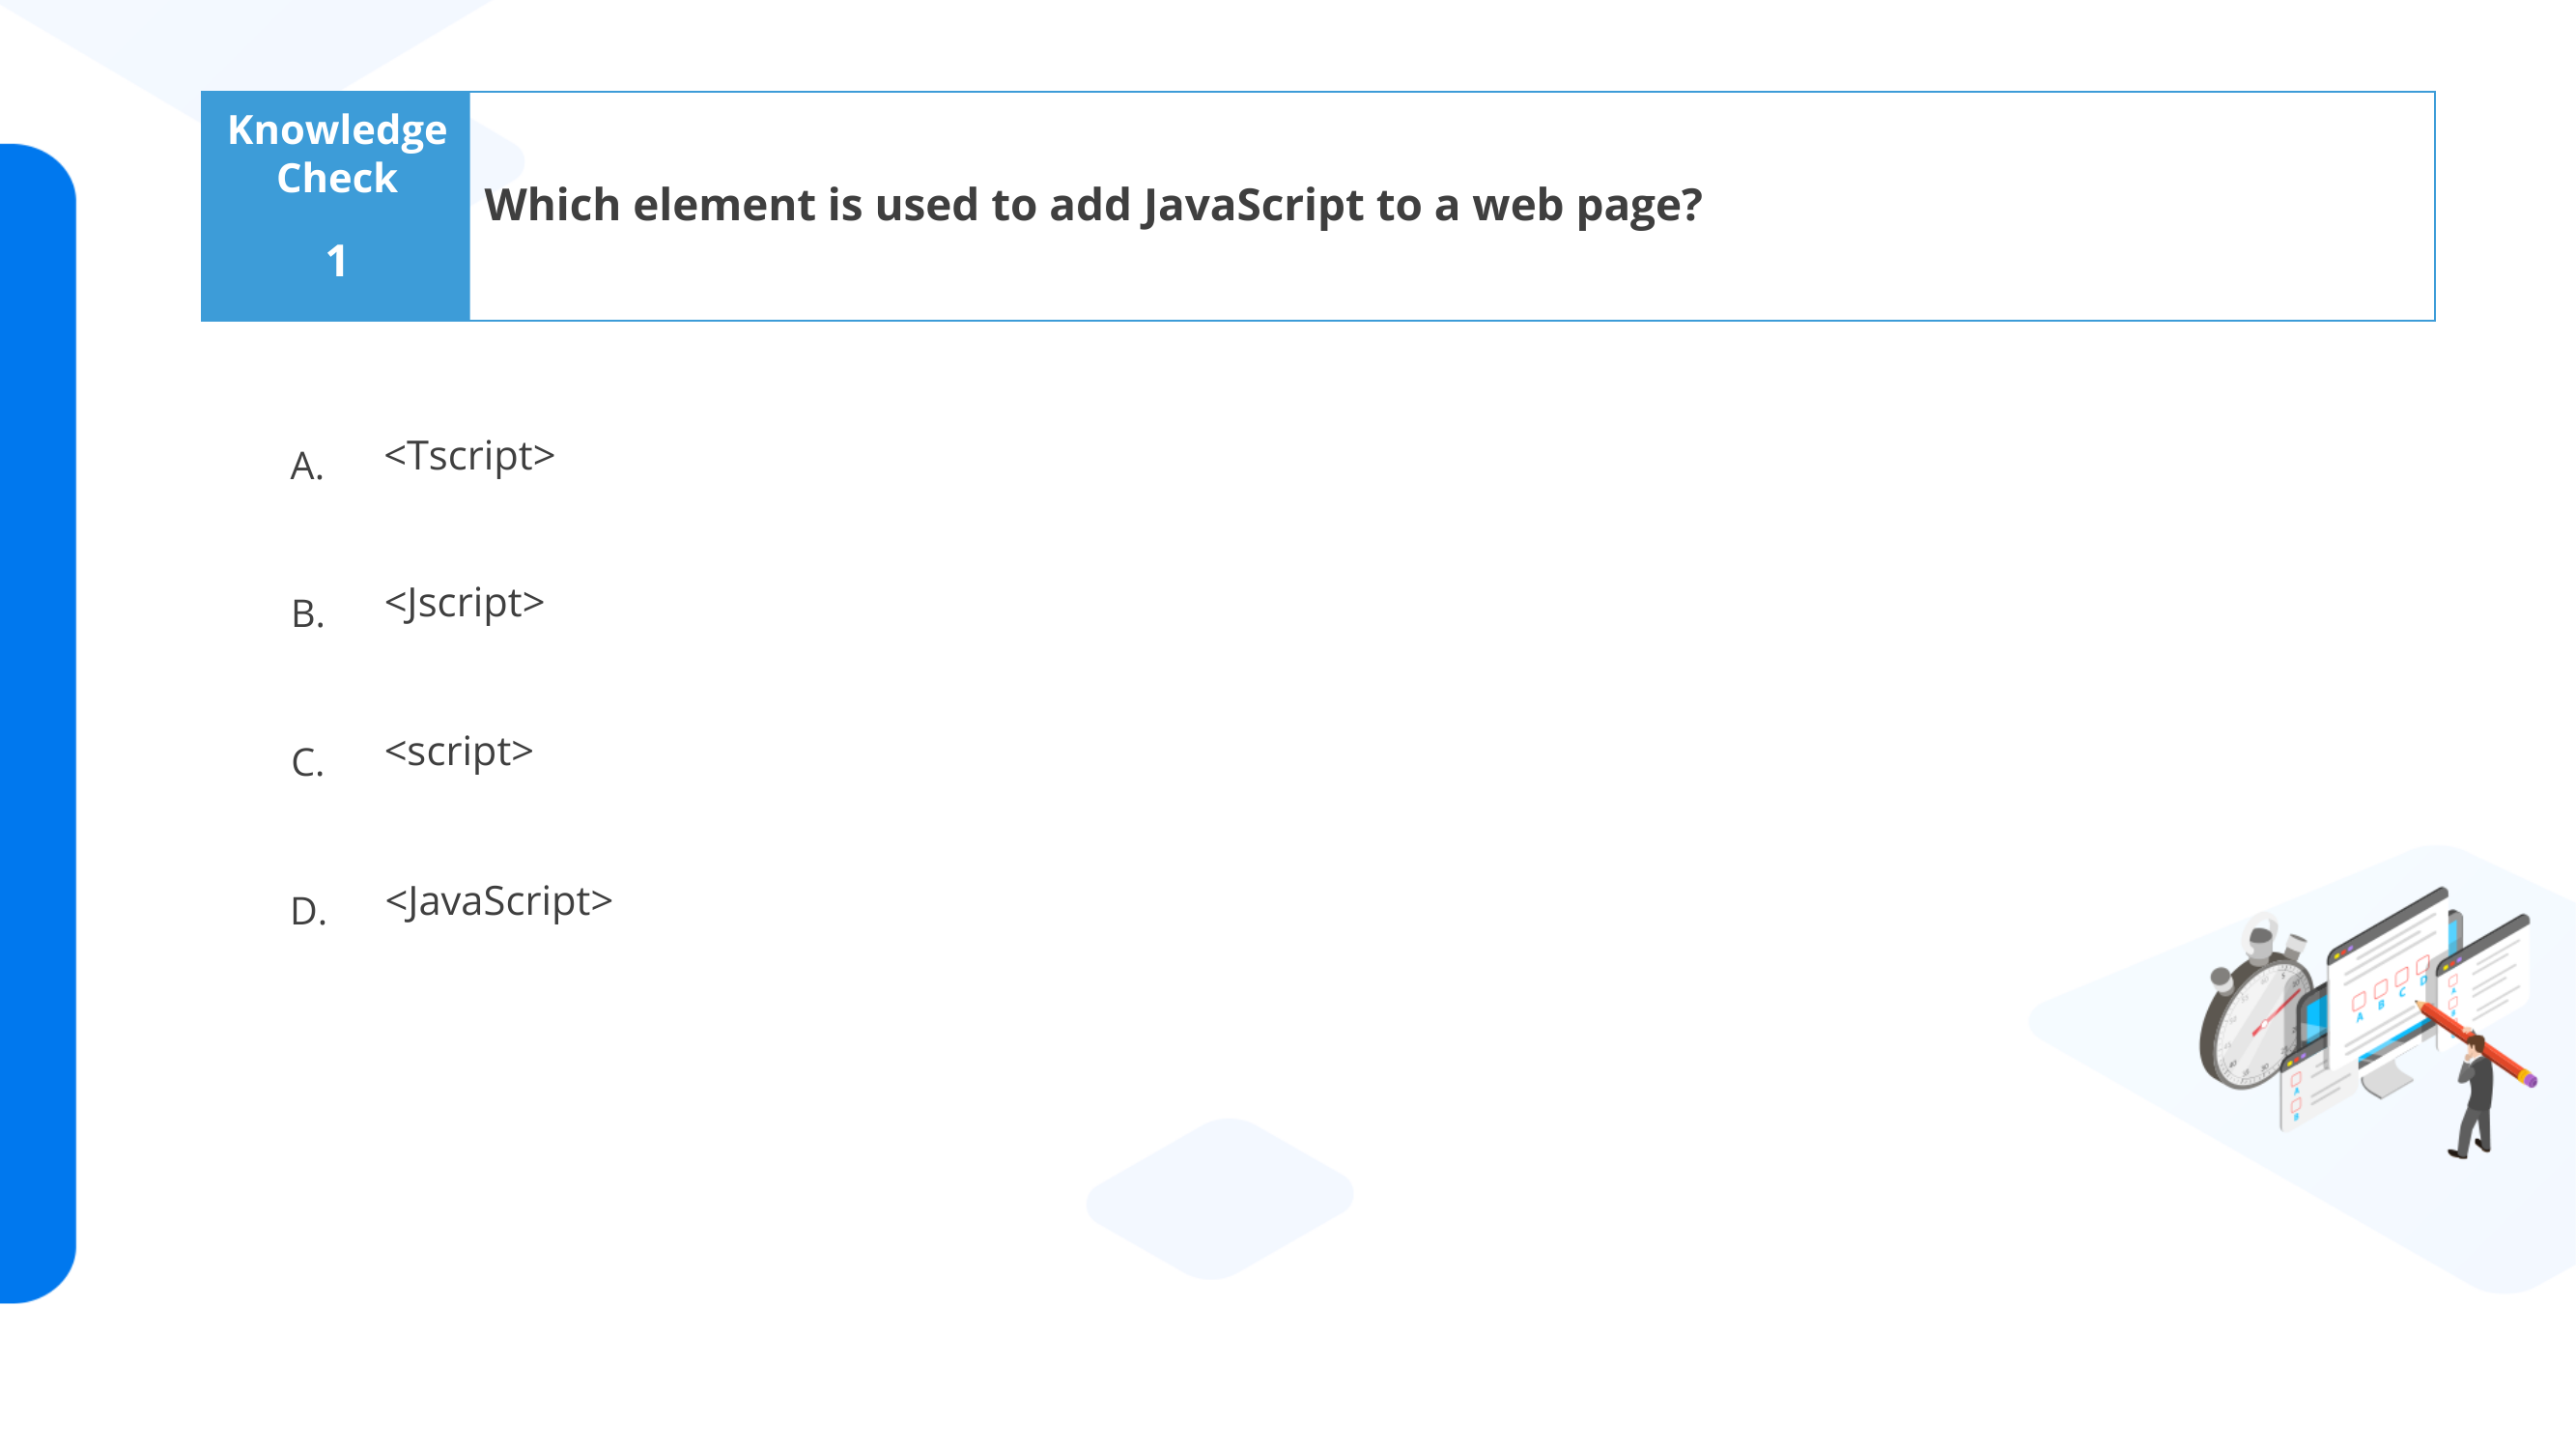

Which element is used to add JavaScript to a web page?
1
<Tscript>
<Jscript>
<script>
<JavaScript>